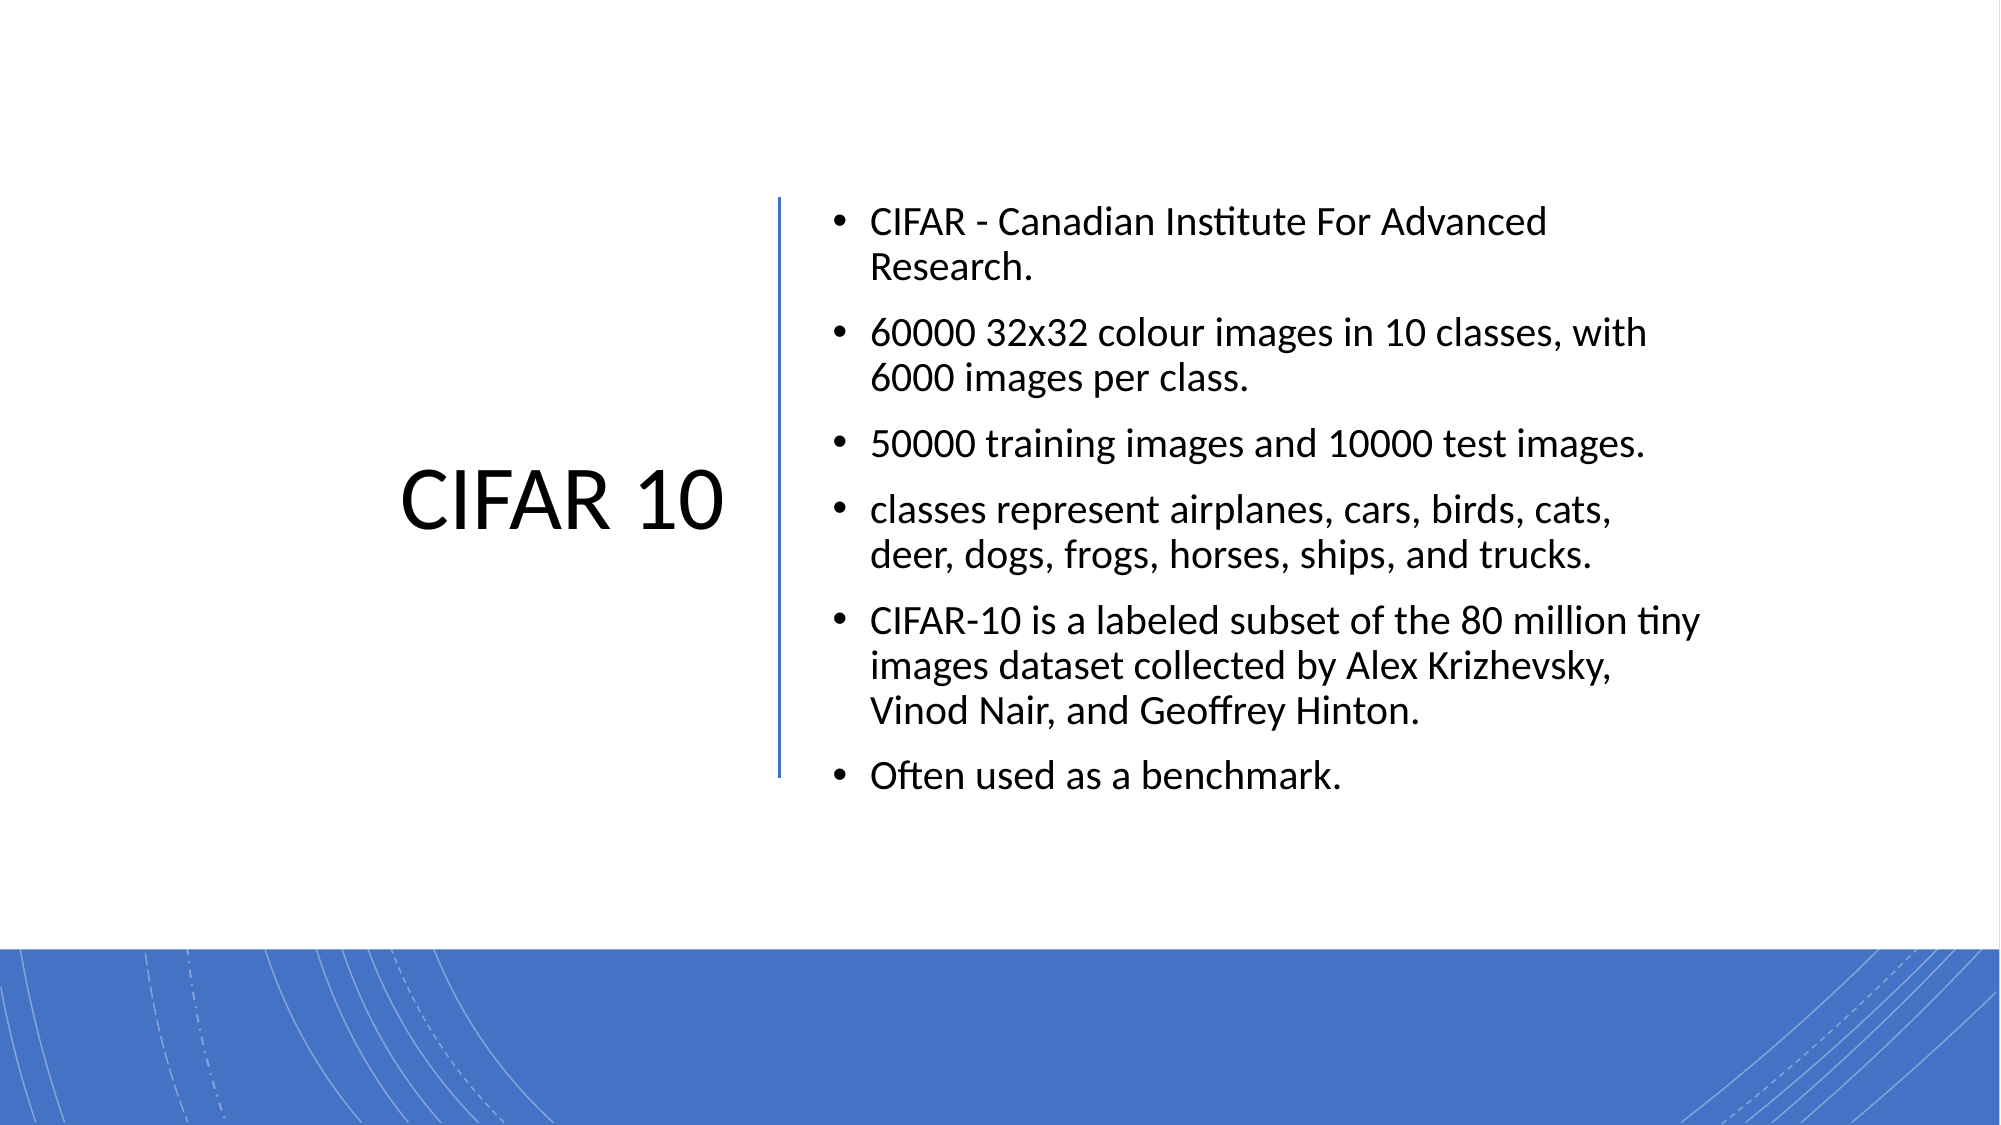

# CIFAR 10
CIFAR - Canadian Institute For Advanced Research.
60000 32x32 colour images in 10 classes, with 6000 images per class.
50000 training images and 10000 test images.
classes represent airplanes, cars, birds, cats, deer, dogs, frogs, horses, ships, and trucks.
CIFAR-10 is a labeled subset of the 80 million tiny images dataset collected by Alex Krizhevsky, Vinod Nair, and Geoffrey Hinton.
Often used as a benchmark.